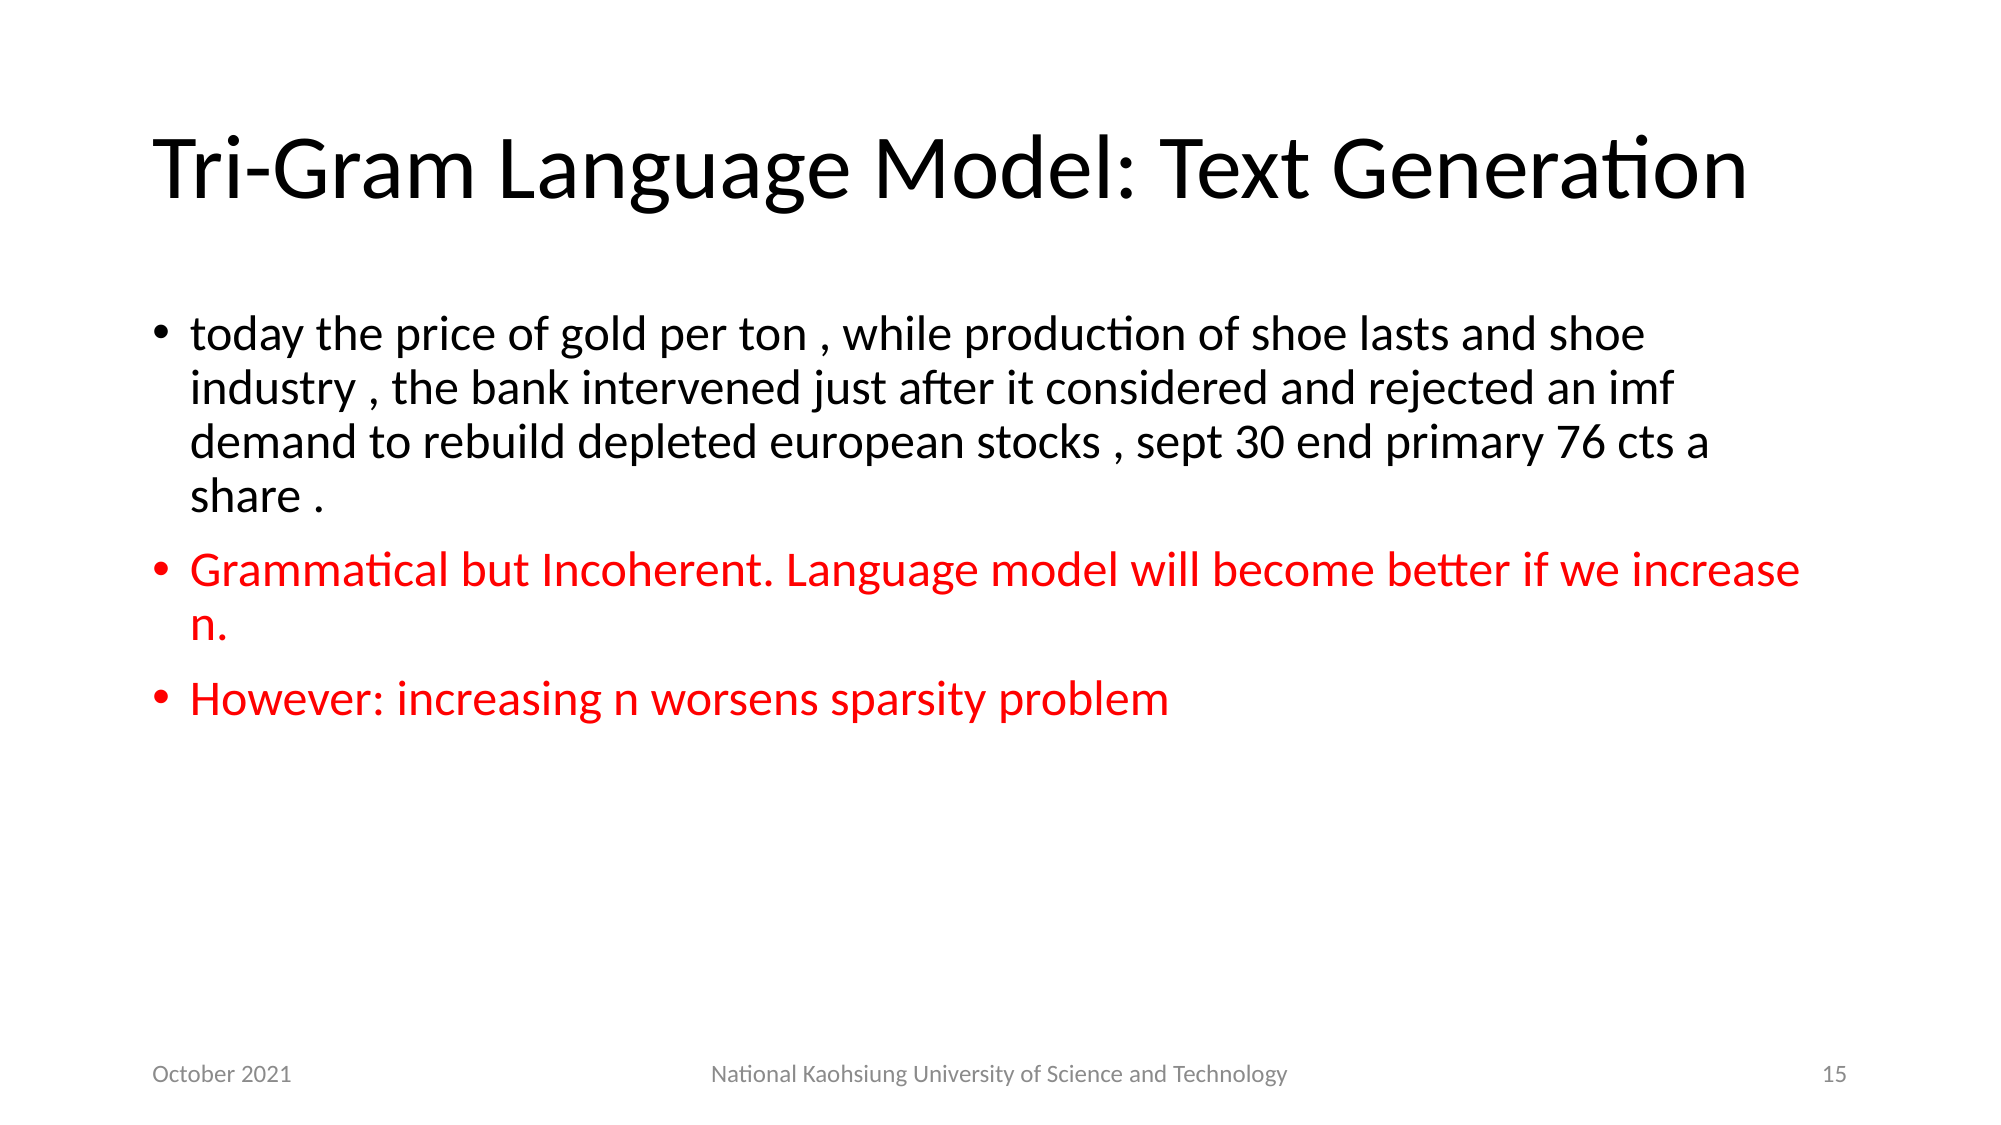

# Tri-Gram Language Model: Text Generation
today the price of gold per ton , while production of shoe lasts and shoe industry , the bank intervened just after it considered and rejected an imf demand to rebuild depleted european stocks , sept 30 end primary 76 cts a share .
Grammatical but Incoherent. Language model will become better if we increase n.
However: increasing n worsens sparsity problem

October 2021
National Kaohsiung University of Science and Technology
15